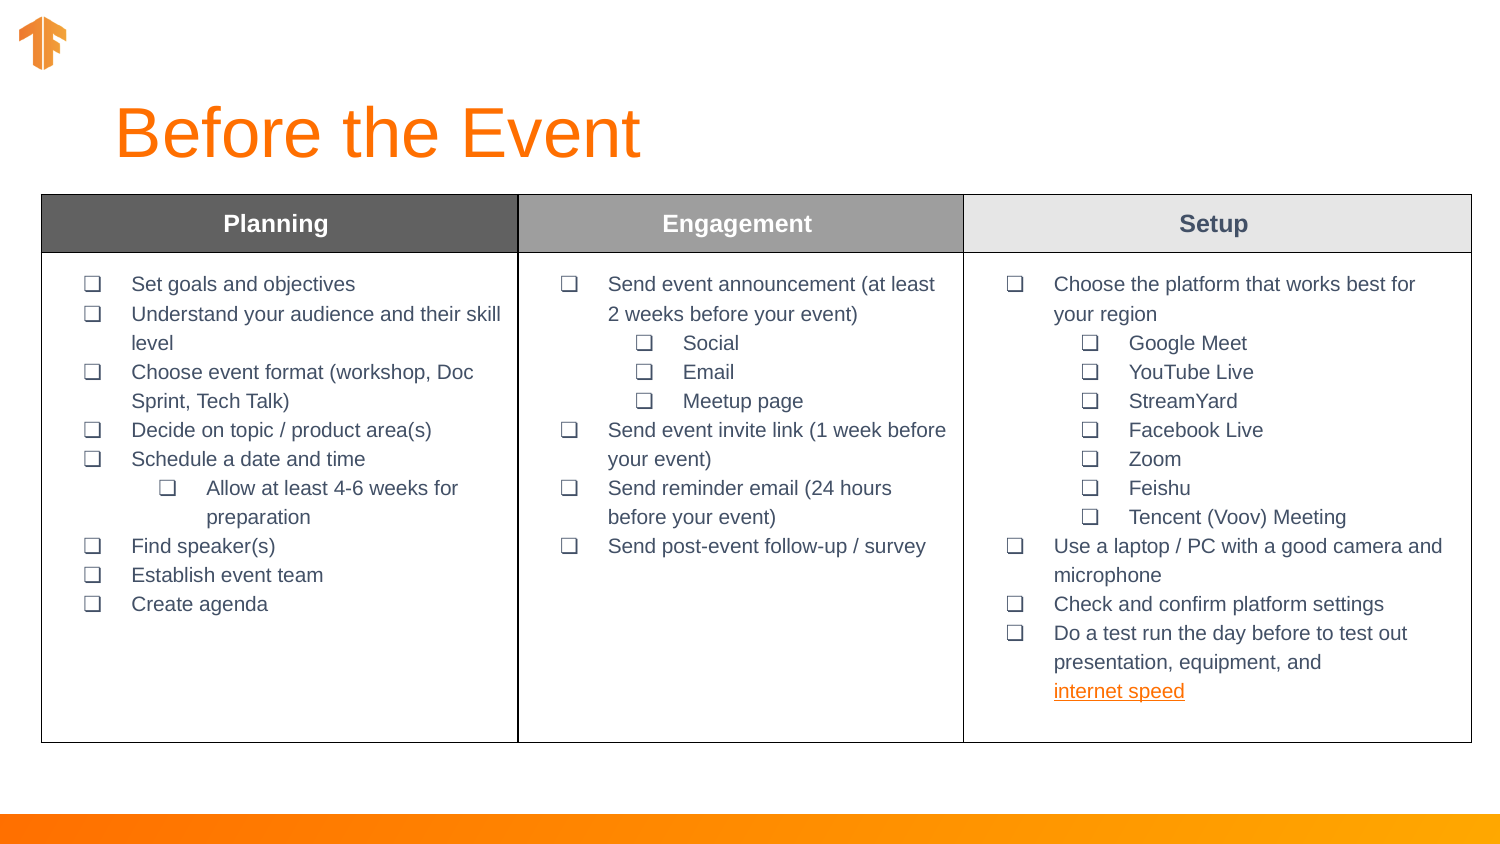

# Before the Event
| Planning | Engagement | Setup |
| --- | --- | --- |
| Set goals and objectives Understand your audience and their skill level Choose event format (workshop, Doc Sprint, Tech Talk) Decide on topic / product area(s) Schedule a date and time Allow at least 4-6 weeks for preparation Find speaker(s) Establish event team Create agenda | Send event announcement (at least 2 weeks before your event) Social Email Meetup page Send event invite link (1 week before your event) Send reminder email (24 hours before your event) Send post-event follow-up / survey | Choose the platform that works best for your region Google Meet YouTube Live StreamYard Facebook Live Zoom Feishu Tencent (Voov) Meeting Use a laptop / PC with a good camera and microphone Check and confirm platform settings Do a test run the day before to test out presentation, equipment, and internet speed |